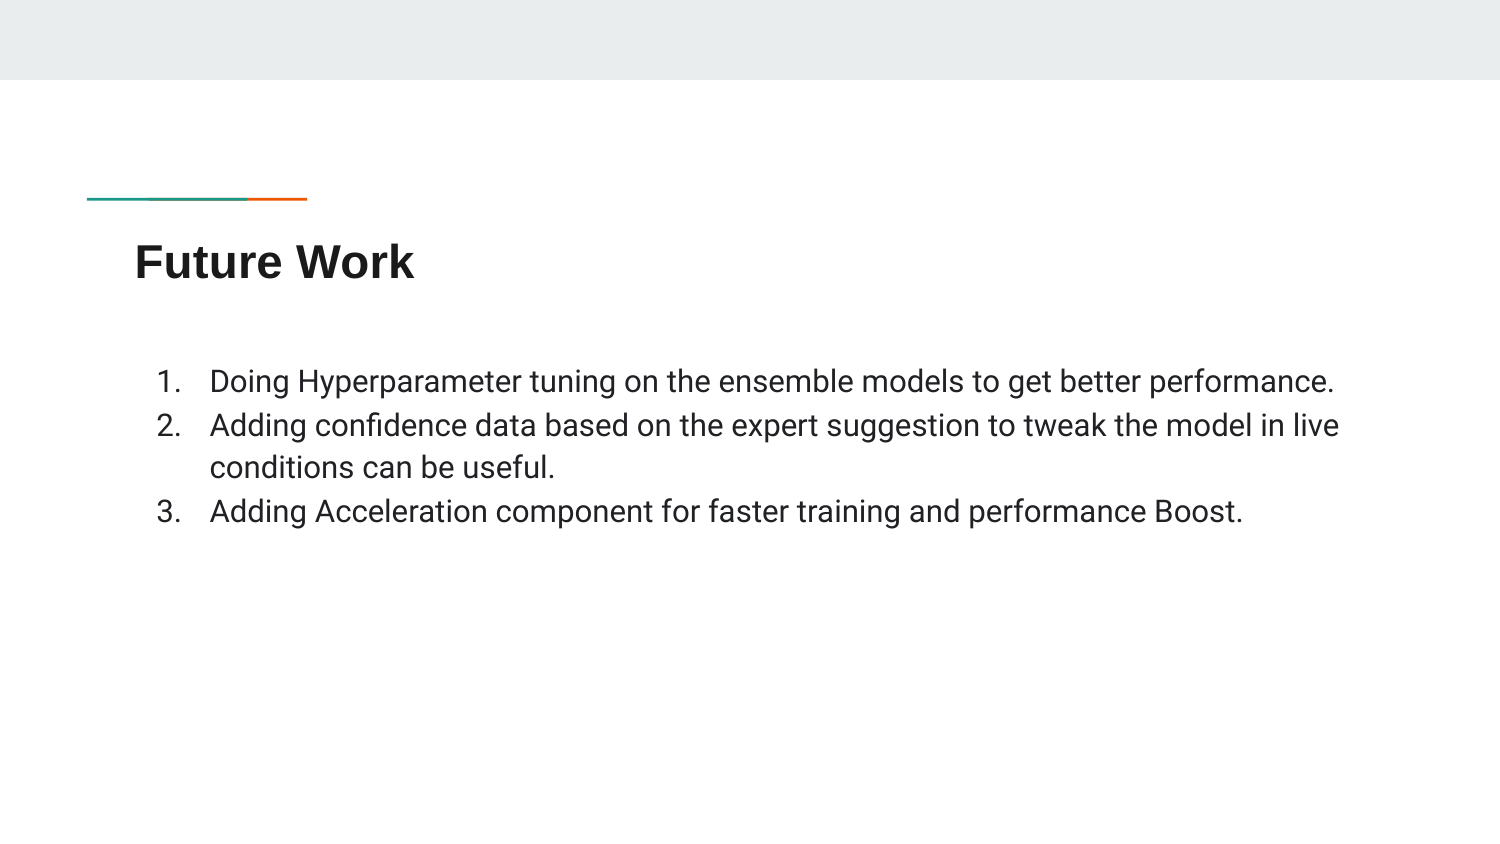

# Future Work
Doing Hyperparameter tuning on the ensemble models to get better performance.
Adding confidence data based on the expert suggestion to tweak the model in live conditions can be useful.
Adding Acceleration component for faster training and performance Boost.